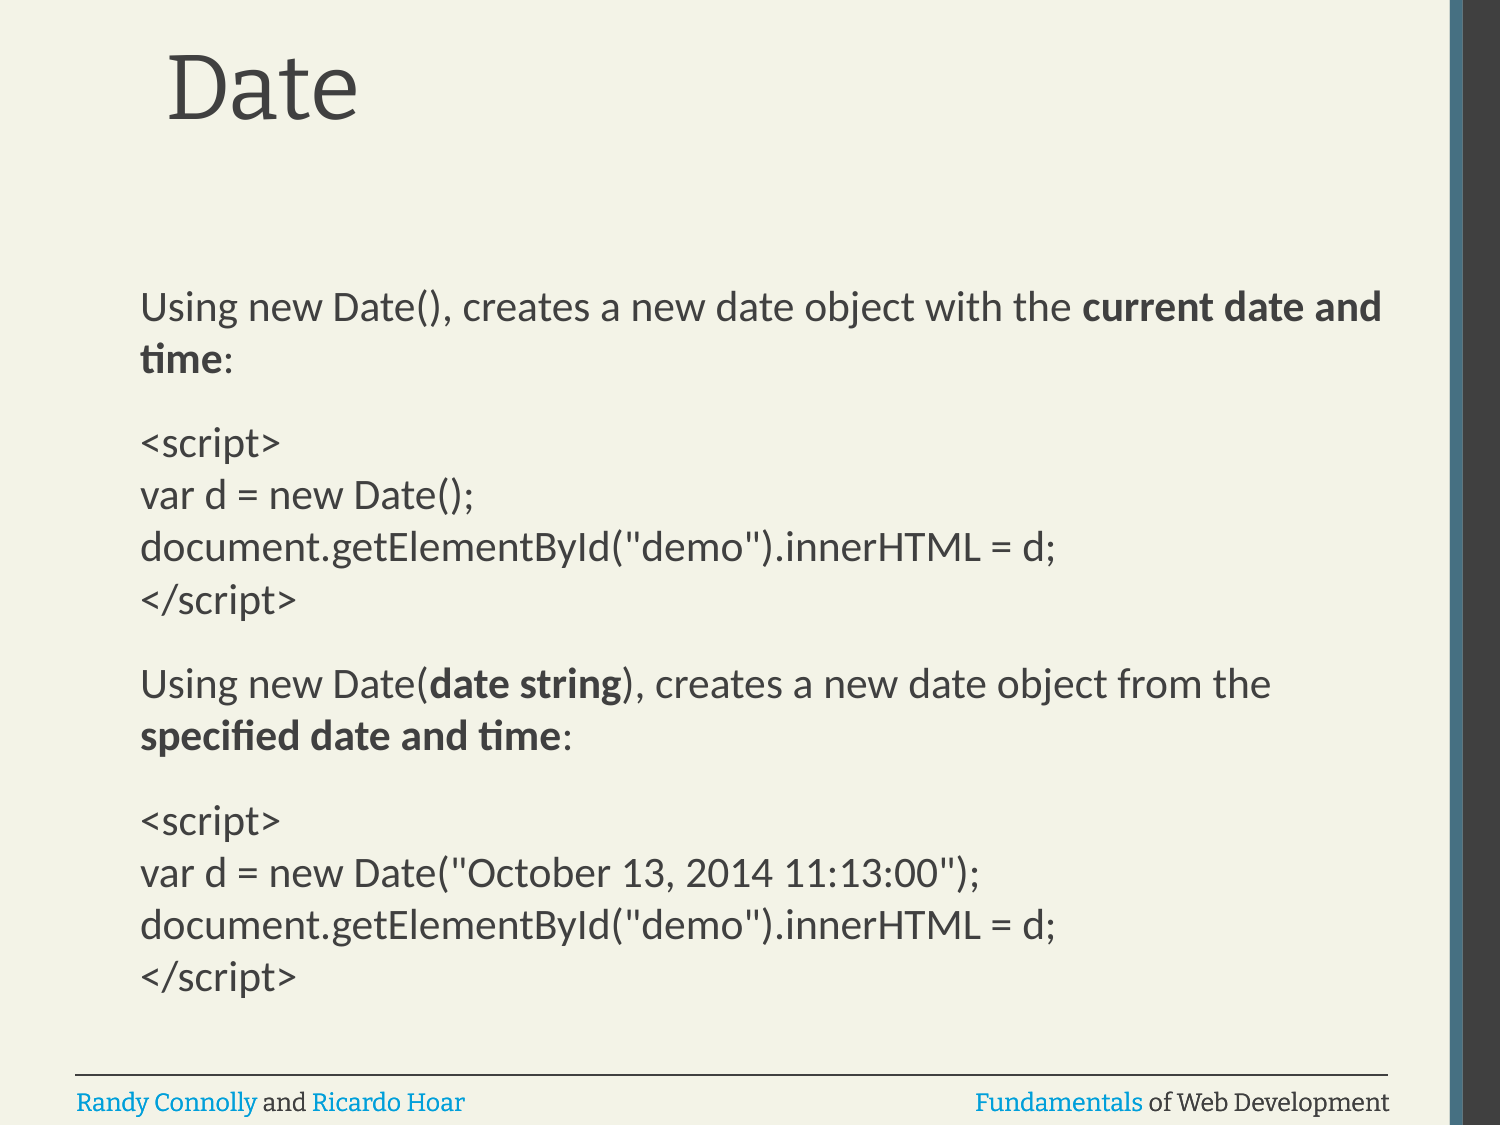

# Date

Using new Date(), creates a new date object with the current date and time:
<script>
var d = new Date();
document.getElementById("demo").innerHTML = d;
</script>
Using new Date(date string), creates a new date object from the specified date and time:
<script>
var d = new Date("October 13, 2014 11:13:00");
document.getElementById("demo").innerHTML = d;
</script>